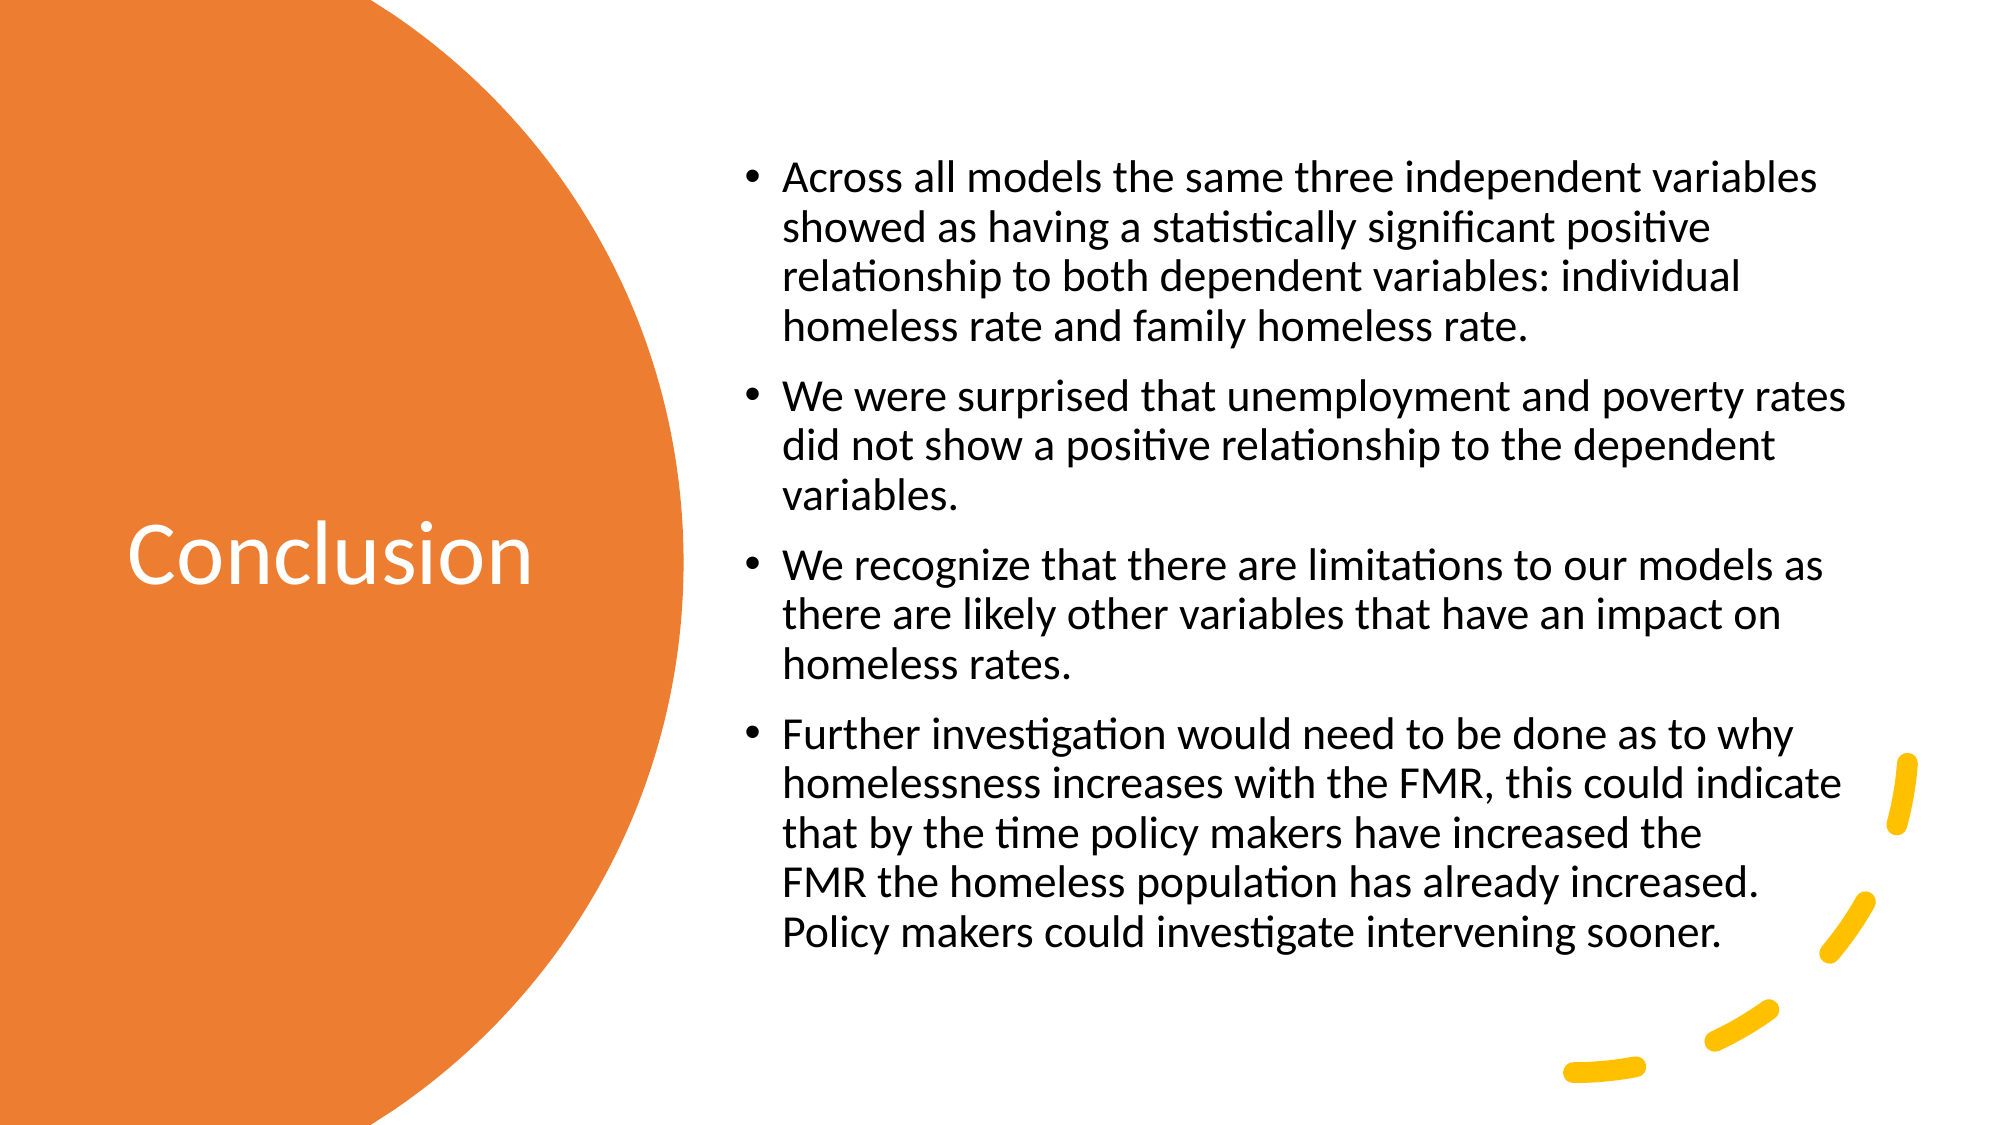

Across all models the same three independent variables showed as having a statistically significant positive relationship to both dependent variables: individual homeless rate and family homeless rate.
We were surprised that unemployment and poverty rates did not show a positive relationship to the dependent variables.
We recognize that there are limitations to our models as there are likely other variables that have an impact on homeless rates.
Further investigation would need to be done as to why homelessness increases with the FMR, this could indicate that by the time policy makers have increased the FMR the homeless population has already increased. Policy makers could investigate intervening sooner.
# Conclusion